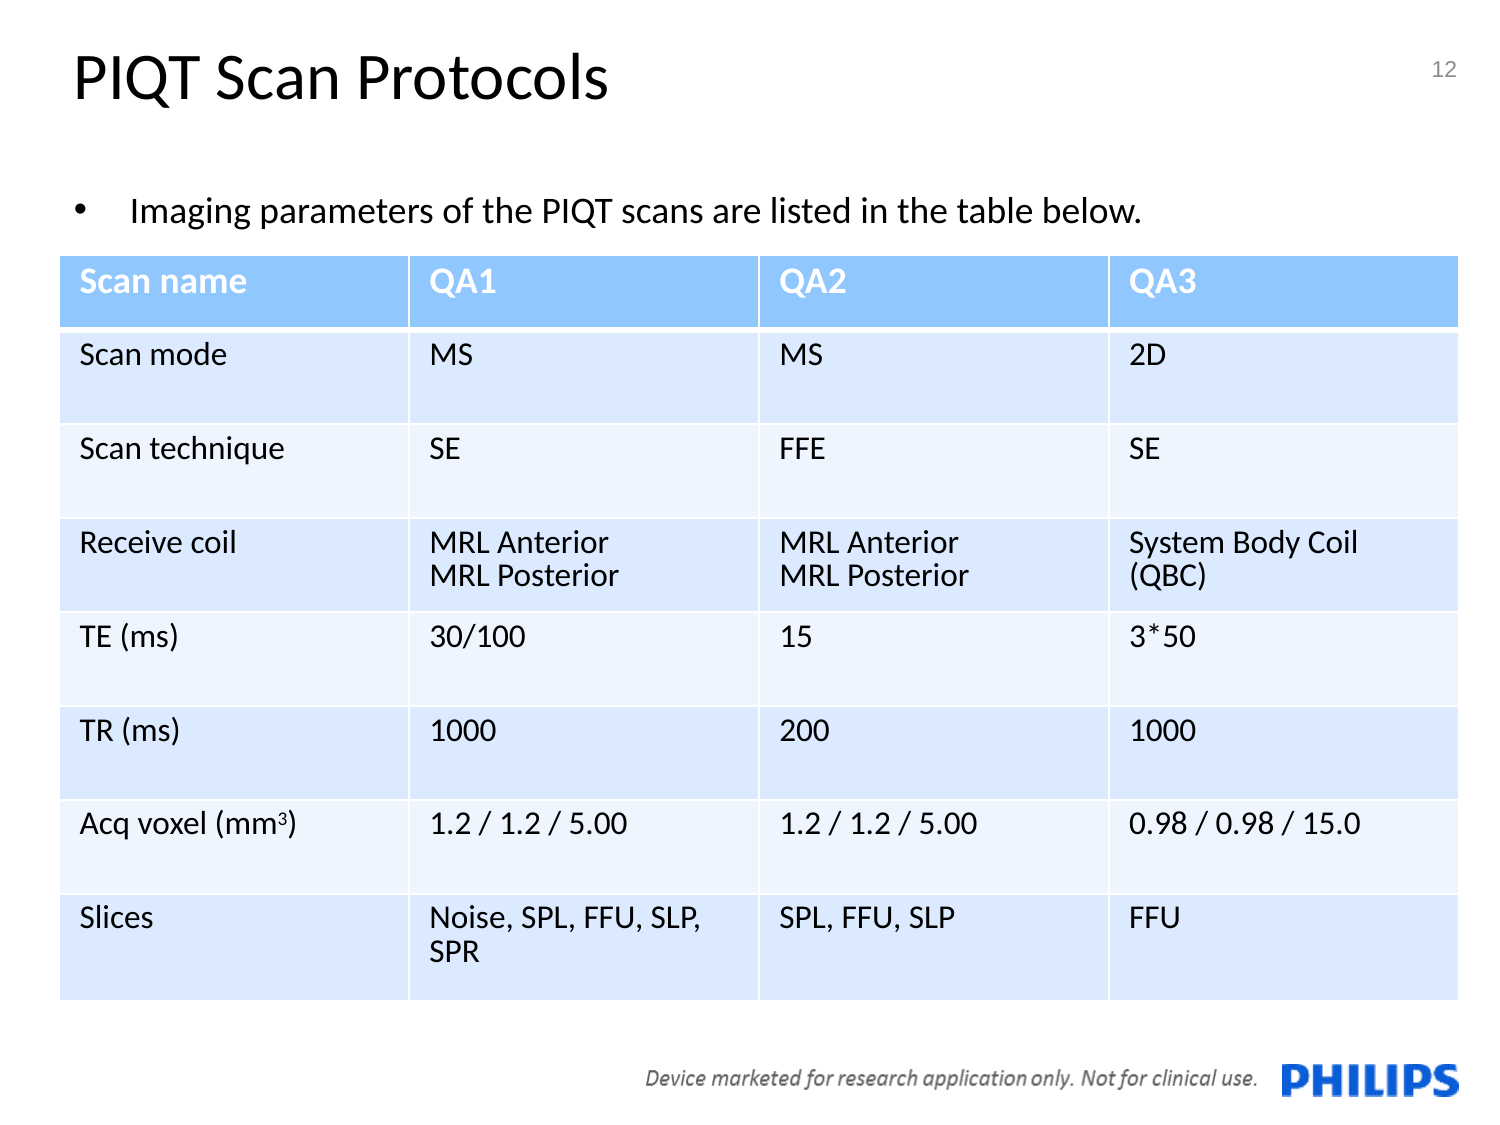

PIQT Scan Protocols
12
Imaging parameters of the PIQT scans are listed in the table below.

| Scan name | QA1 | QA2 | QA3 |
| --- | --- | --- | --- |
| Scan mode | MS | MS | 2D |
| Scan technique | SE | FFE | SE |
| Receive coil | MRL Anterior MRL Posterior | MRL Anterior MRL Posterior | System Body Coil (QBC) |
| TE (ms) | 30/100 | 15 | 3\*50 |
| TR (ms) | 1000 | 200 | 1000 |
| Acq voxel (mm3) | 1.2 / 1.2 / 5.00 | 1.2 / 1.2 / 5.00 | 0.98 / 0.98 / 15.0 |
| Slices | Noise, SPL, FFU, SLP, SPR | SPL, FFU, SLP | FFU |